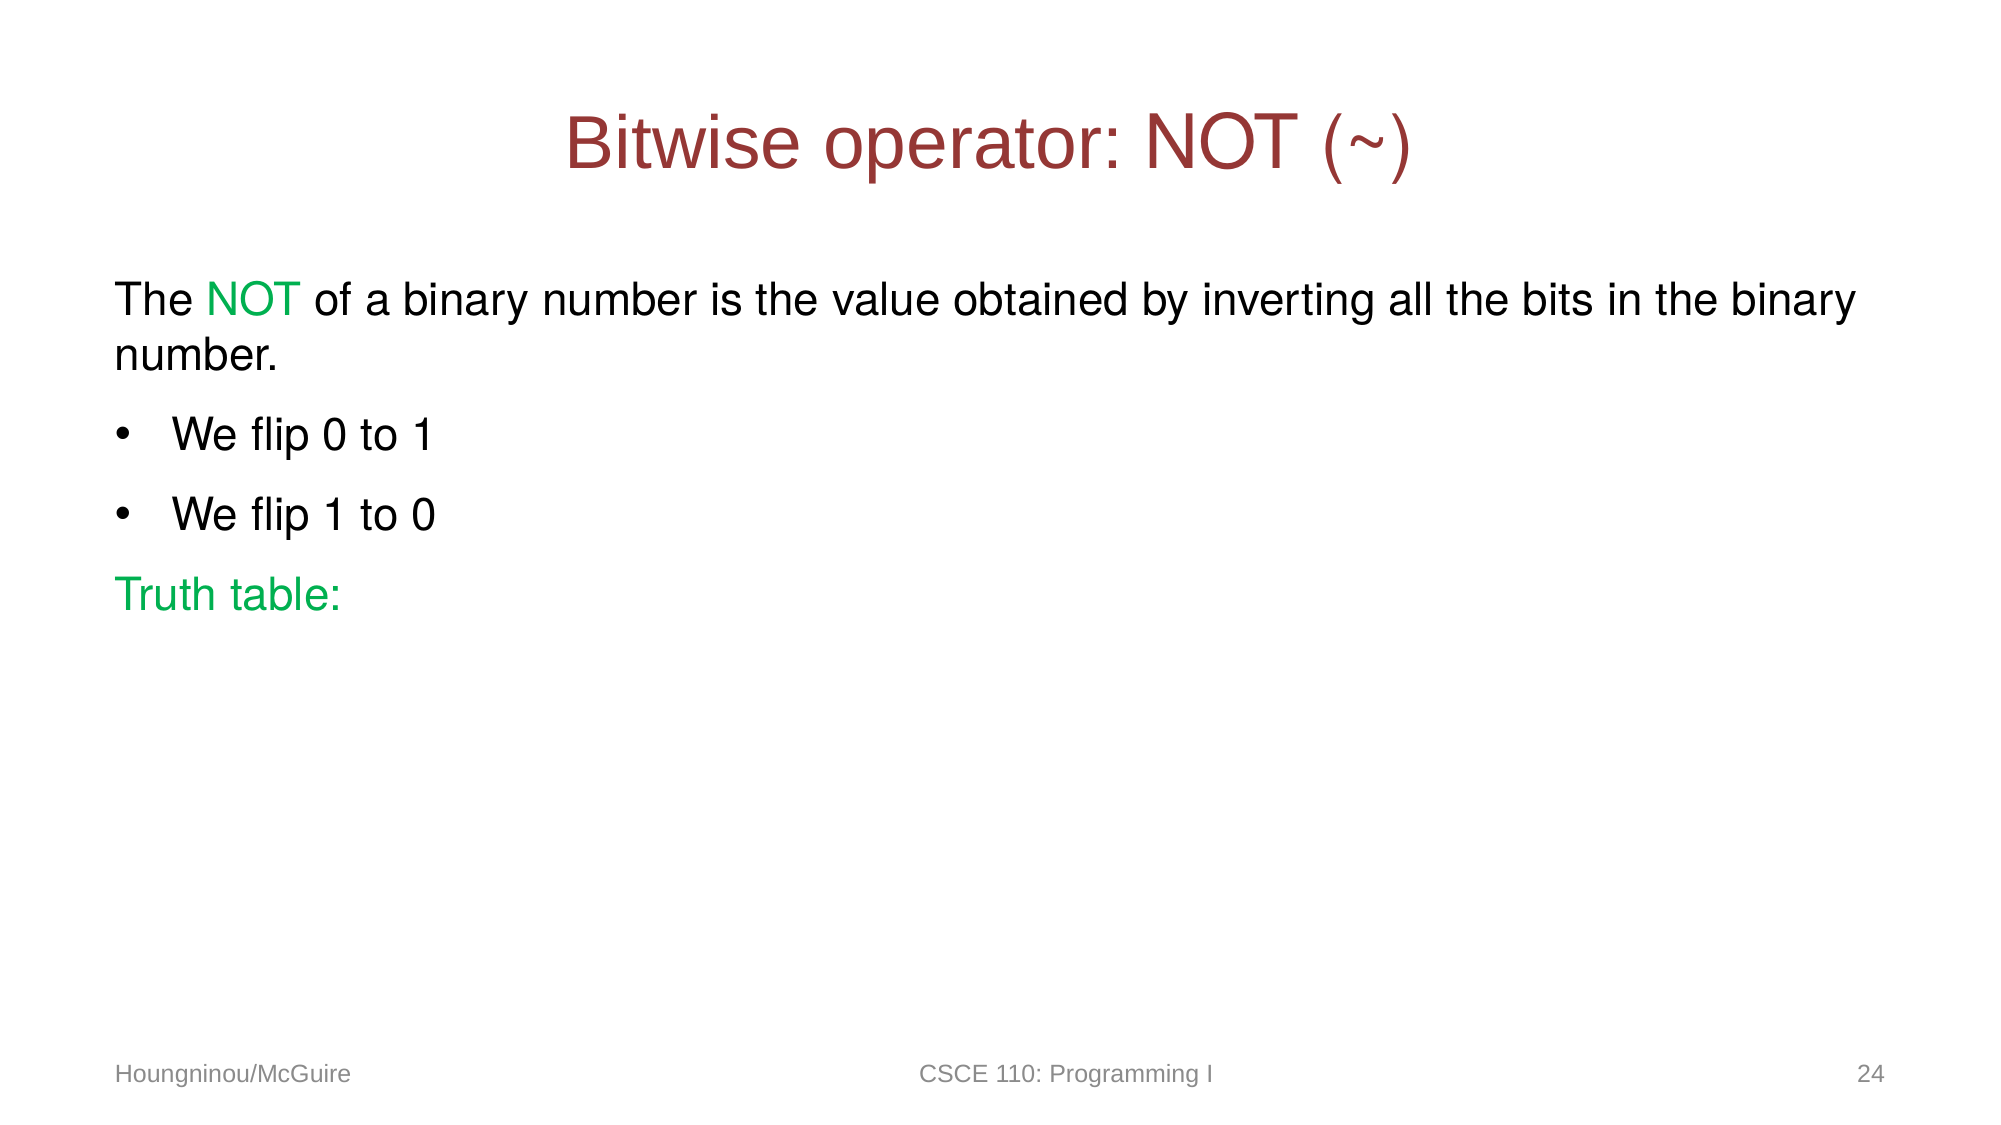

# Bitwise operator: NOT (~)
The NOT of a binary number is the value obtained by inverting all the bits in the binary number.
We flip 0 to 1
We flip 1 to 0
Truth table:
Houngninou/McGuire
CSCE 110: Programming I
24